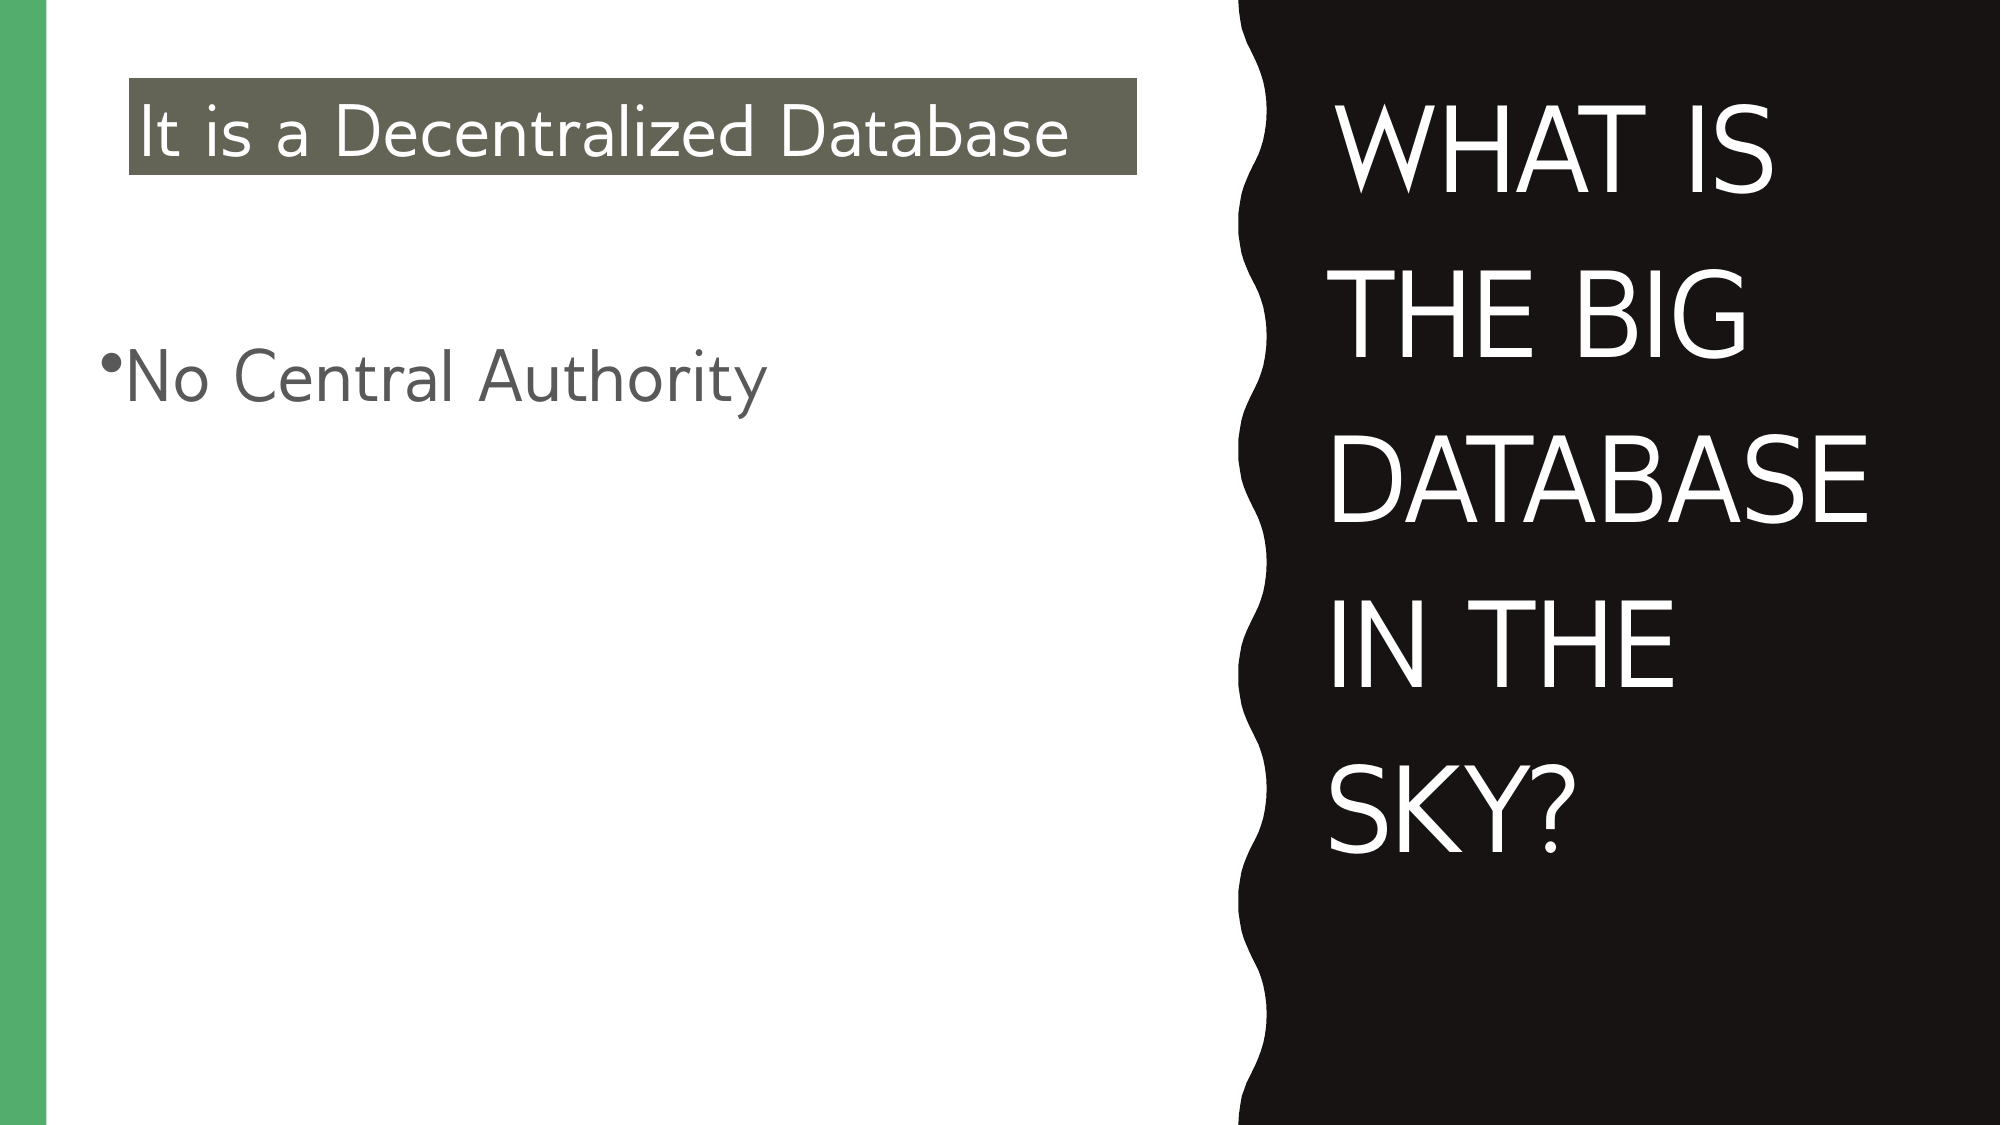

WHAT IS THE BIG DATABASE IN THE SKY?
#
It is a Decentralized Database

No Central Authority​